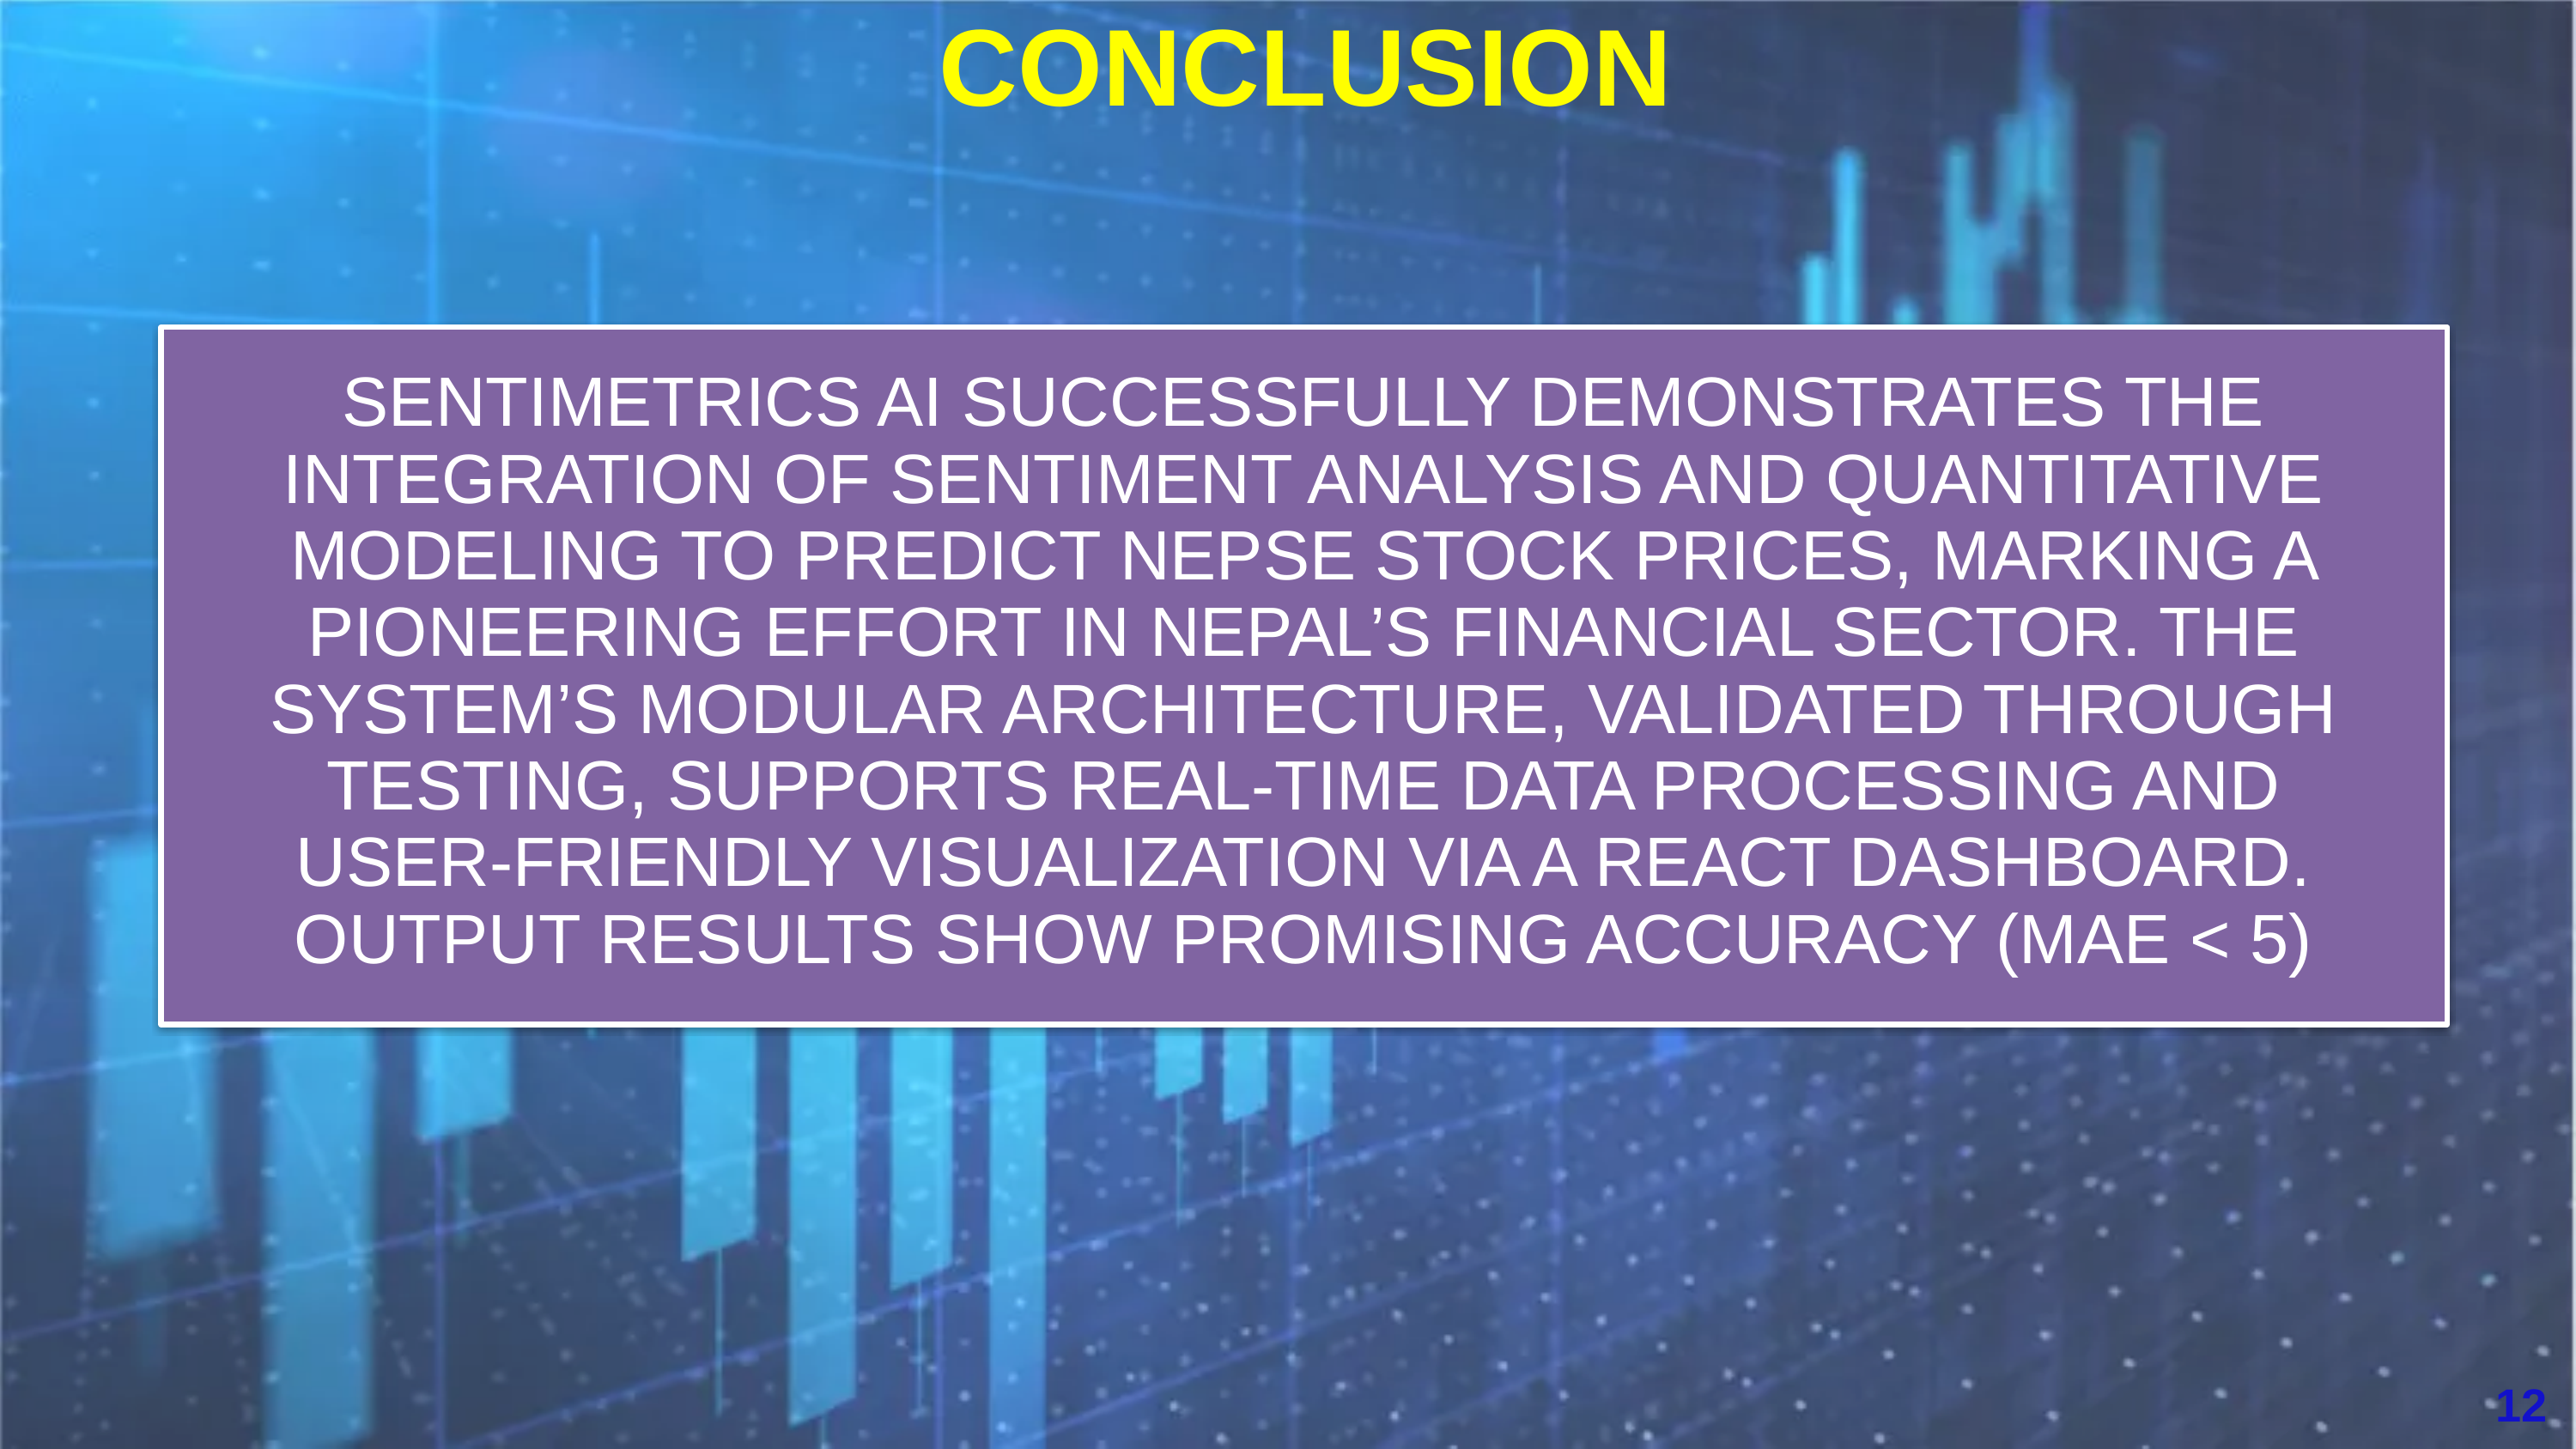

CONCLUSION

SENTIMETRICS AI SUCCESSFULLY DEMONSTRATES THE INTEGRATION OF SENTIMENT ANALYSIS AND QUANTITATIVE MODELING TO PREDICT NEPSE STOCK PRICES, MARKING A PIONEERING EFFORT IN NEPAL’S FINANCIAL SECTOR. THE SYSTEM’S MODULAR ARCHITECTURE, VALIDATED THROUGH TESTING, SUPPORTS REAL-TIME DATA PROCESSING AND USER-FRIENDLY VISUALIZATION VIA A REACT DASHBOARD. OUTPUT RESULTS SHOW PROMISING ACCURACY (MAE < 5)
12
12